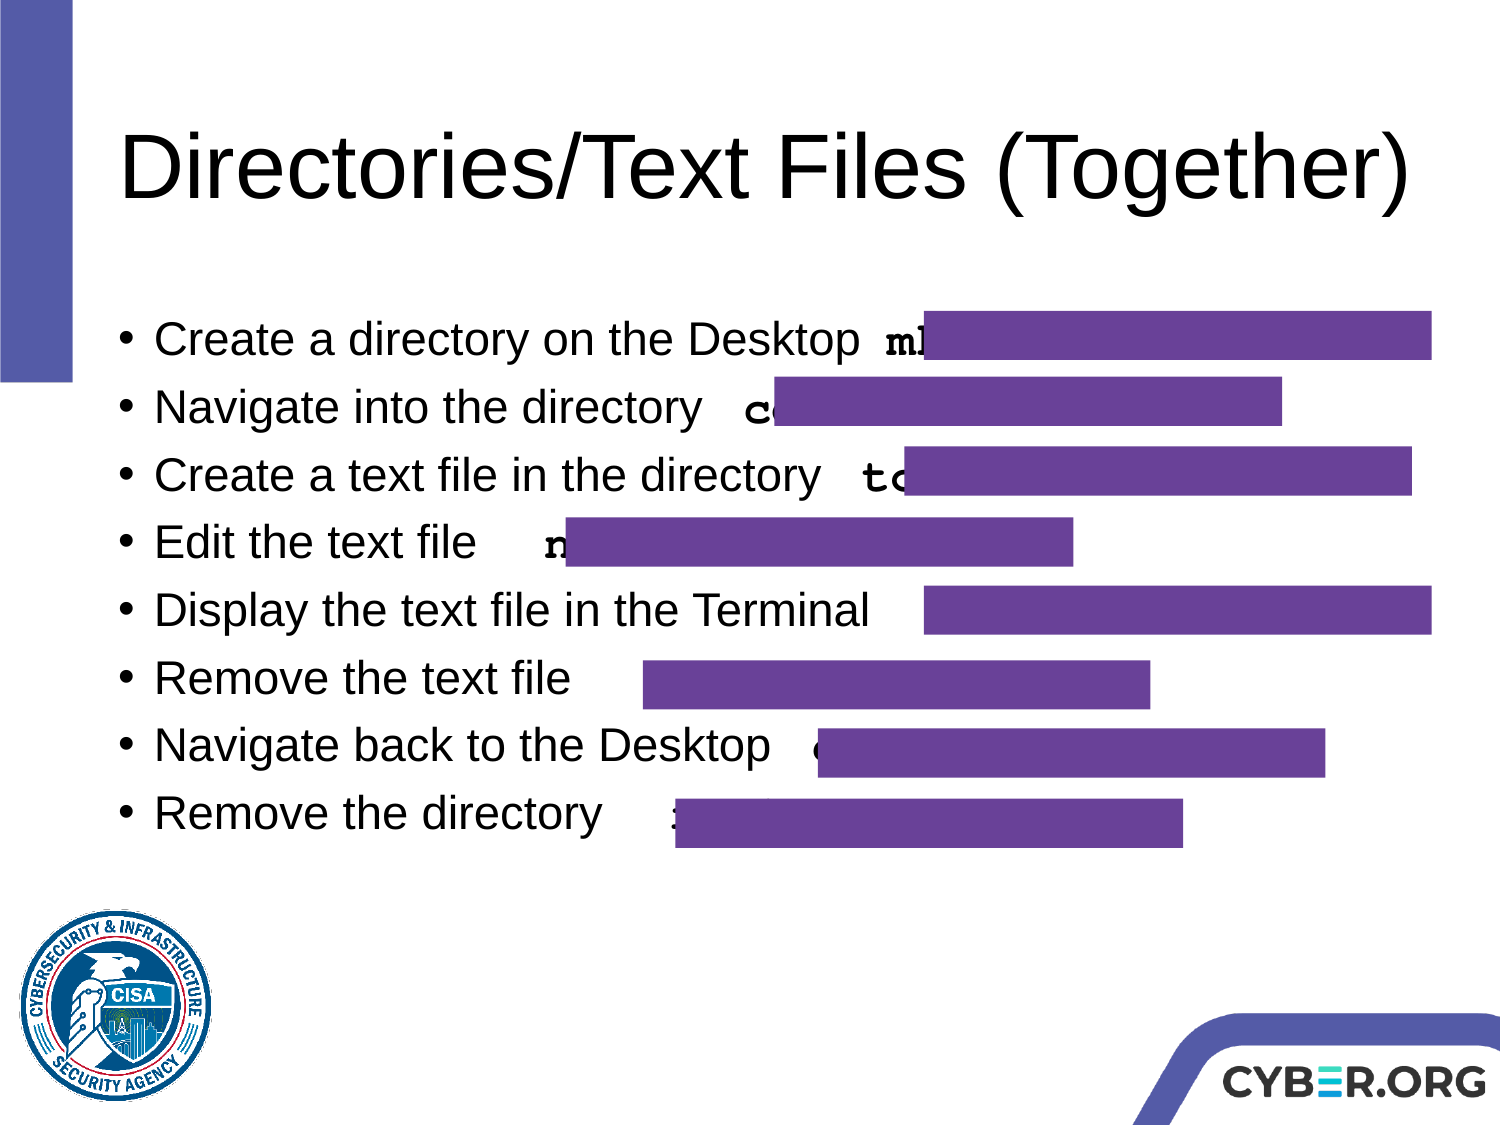

# Directories/Text Files (Together)
Create a directory on the Desktop  mkdir FolderName
Navigate into the directory   cd FolderName
Create a text file in the directory   touch DocName
Edit the text file     nano DocName
Display the text file in the Terminal     cat DocName
Remove the text file      rm DocName
Navigate back to the Desktop   cd ..
Remove the directory     rmdir FolderName